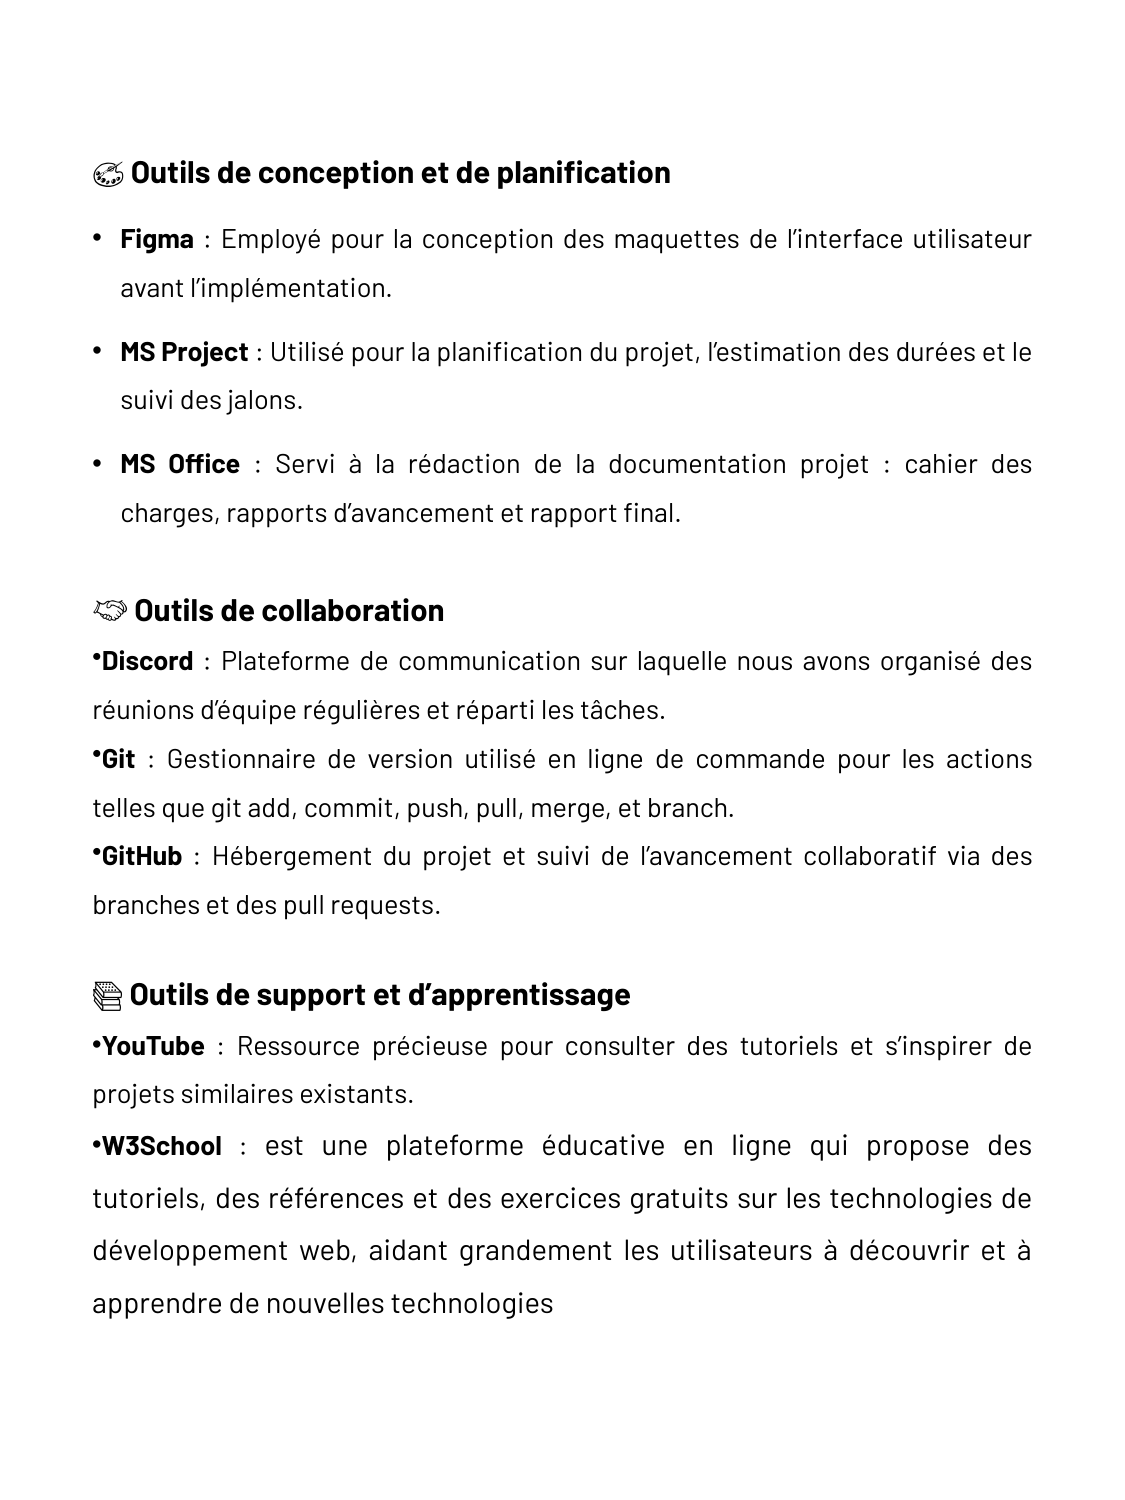

🎨 Outils de conception et de planification
Figma : Employé pour la conception des maquettes de l’interface utilisateur avant l’implémentation.
MS Project : Utilisé pour la planification du projet, l’estimation des durées et le suivi des jalons.
MS Office : Servi à la rédaction de la documentation projet : cahier des charges, rapports d’avancement et rapport final.

🤝 Outils de collaboration
Discord : Plateforme de communication sur laquelle nous avons organisé des réunions d’équipe régulières et réparti les tâches.
Git : Gestionnaire de version utilisé en ligne de commande pour les actions telles que git add, commit, push, pull, merge, et branch.
GitHub : Hébergement du projet et suivi de l’avancement collaboratif via des branches et des pull requests.

📚 Outils de support et d’apprentissage
YouTube : Ressource précieuse pour consulter des tutoriels et s’inspirer de projets similaires existants.
W3School : est une plateforme éducative en ligne qui propose des tutoriels, des références et des exercices gratuits sur les technologies de développement web, aidant grandement les utilisateurs à découvrir et à apprendre de nouvelles technologies